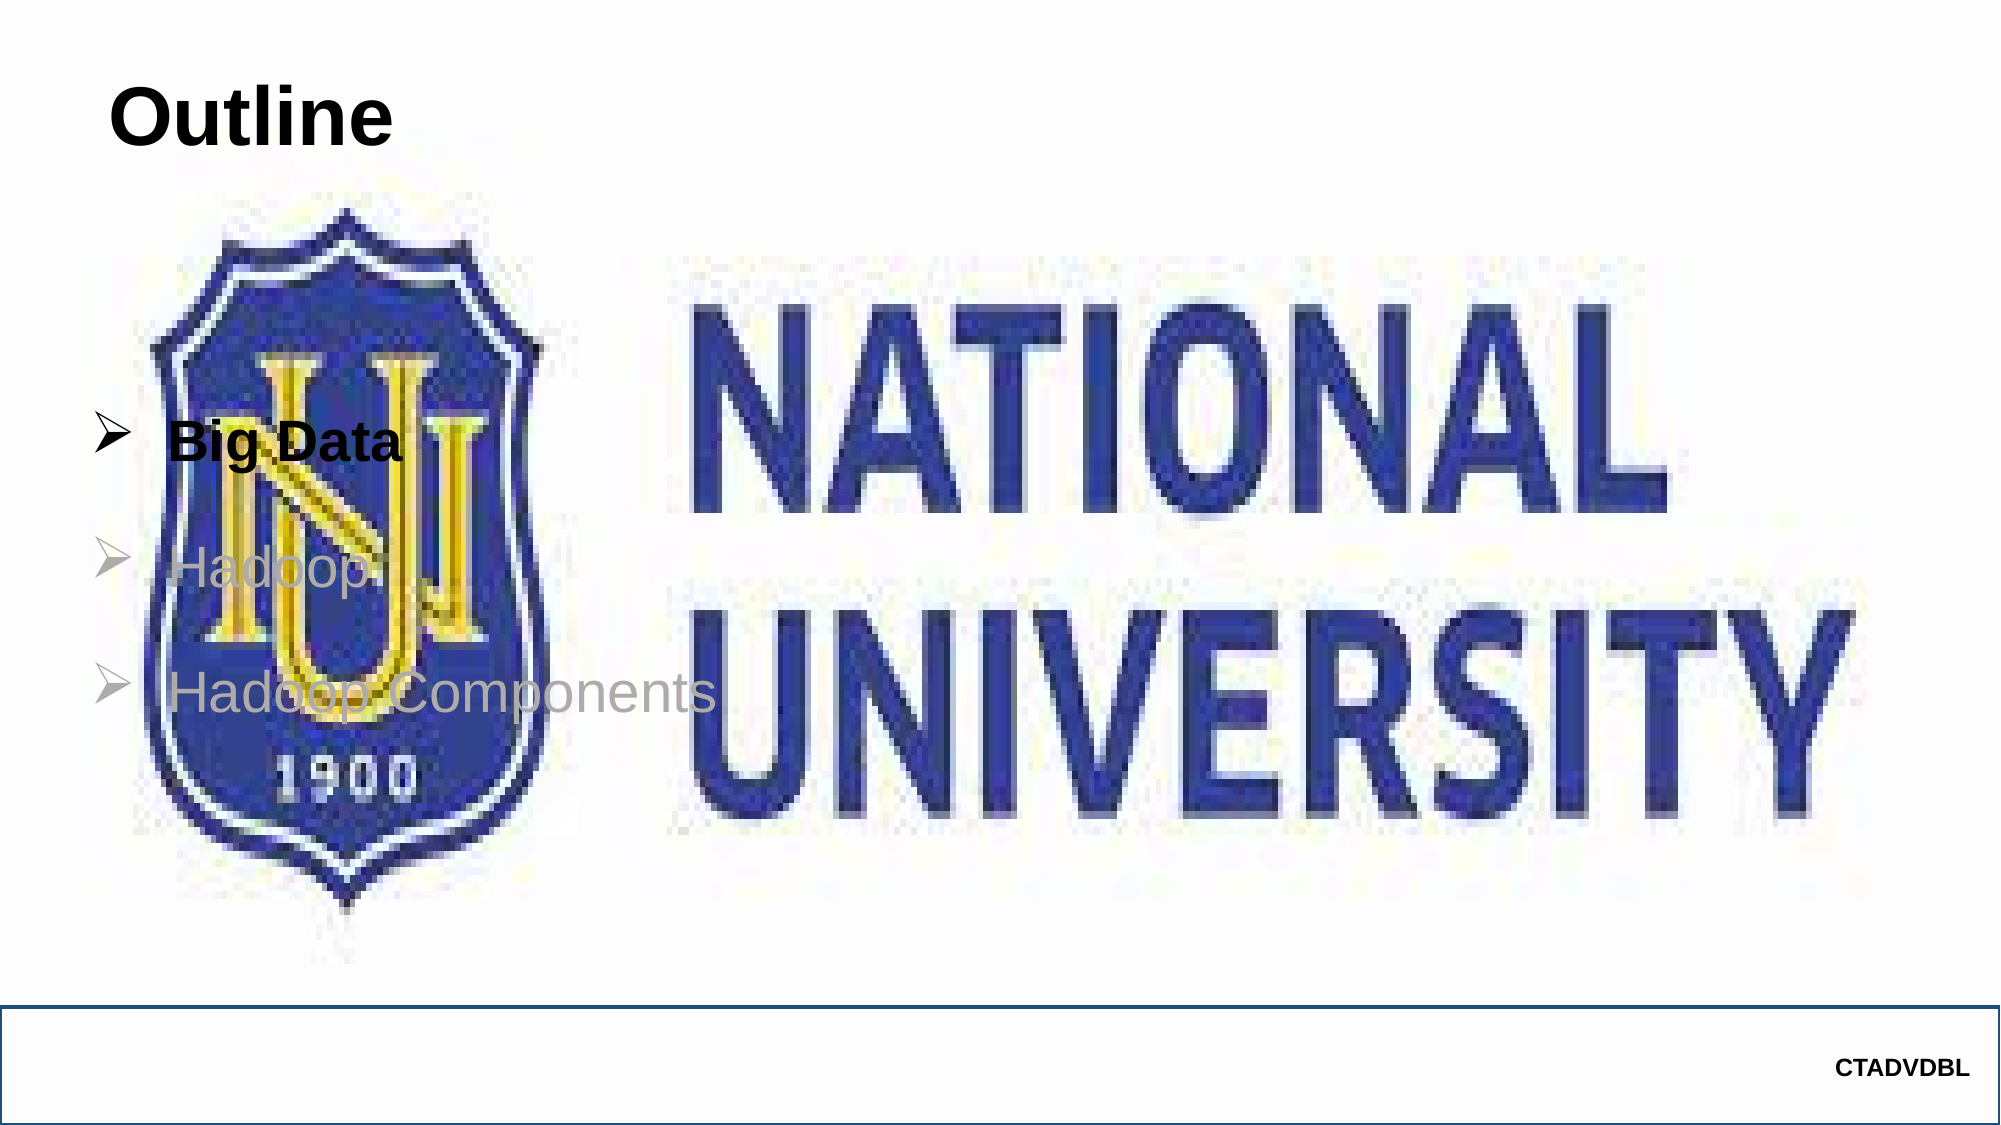

# Outline

Big Data

Hadoop

Hadoop Components

CTADVDBL